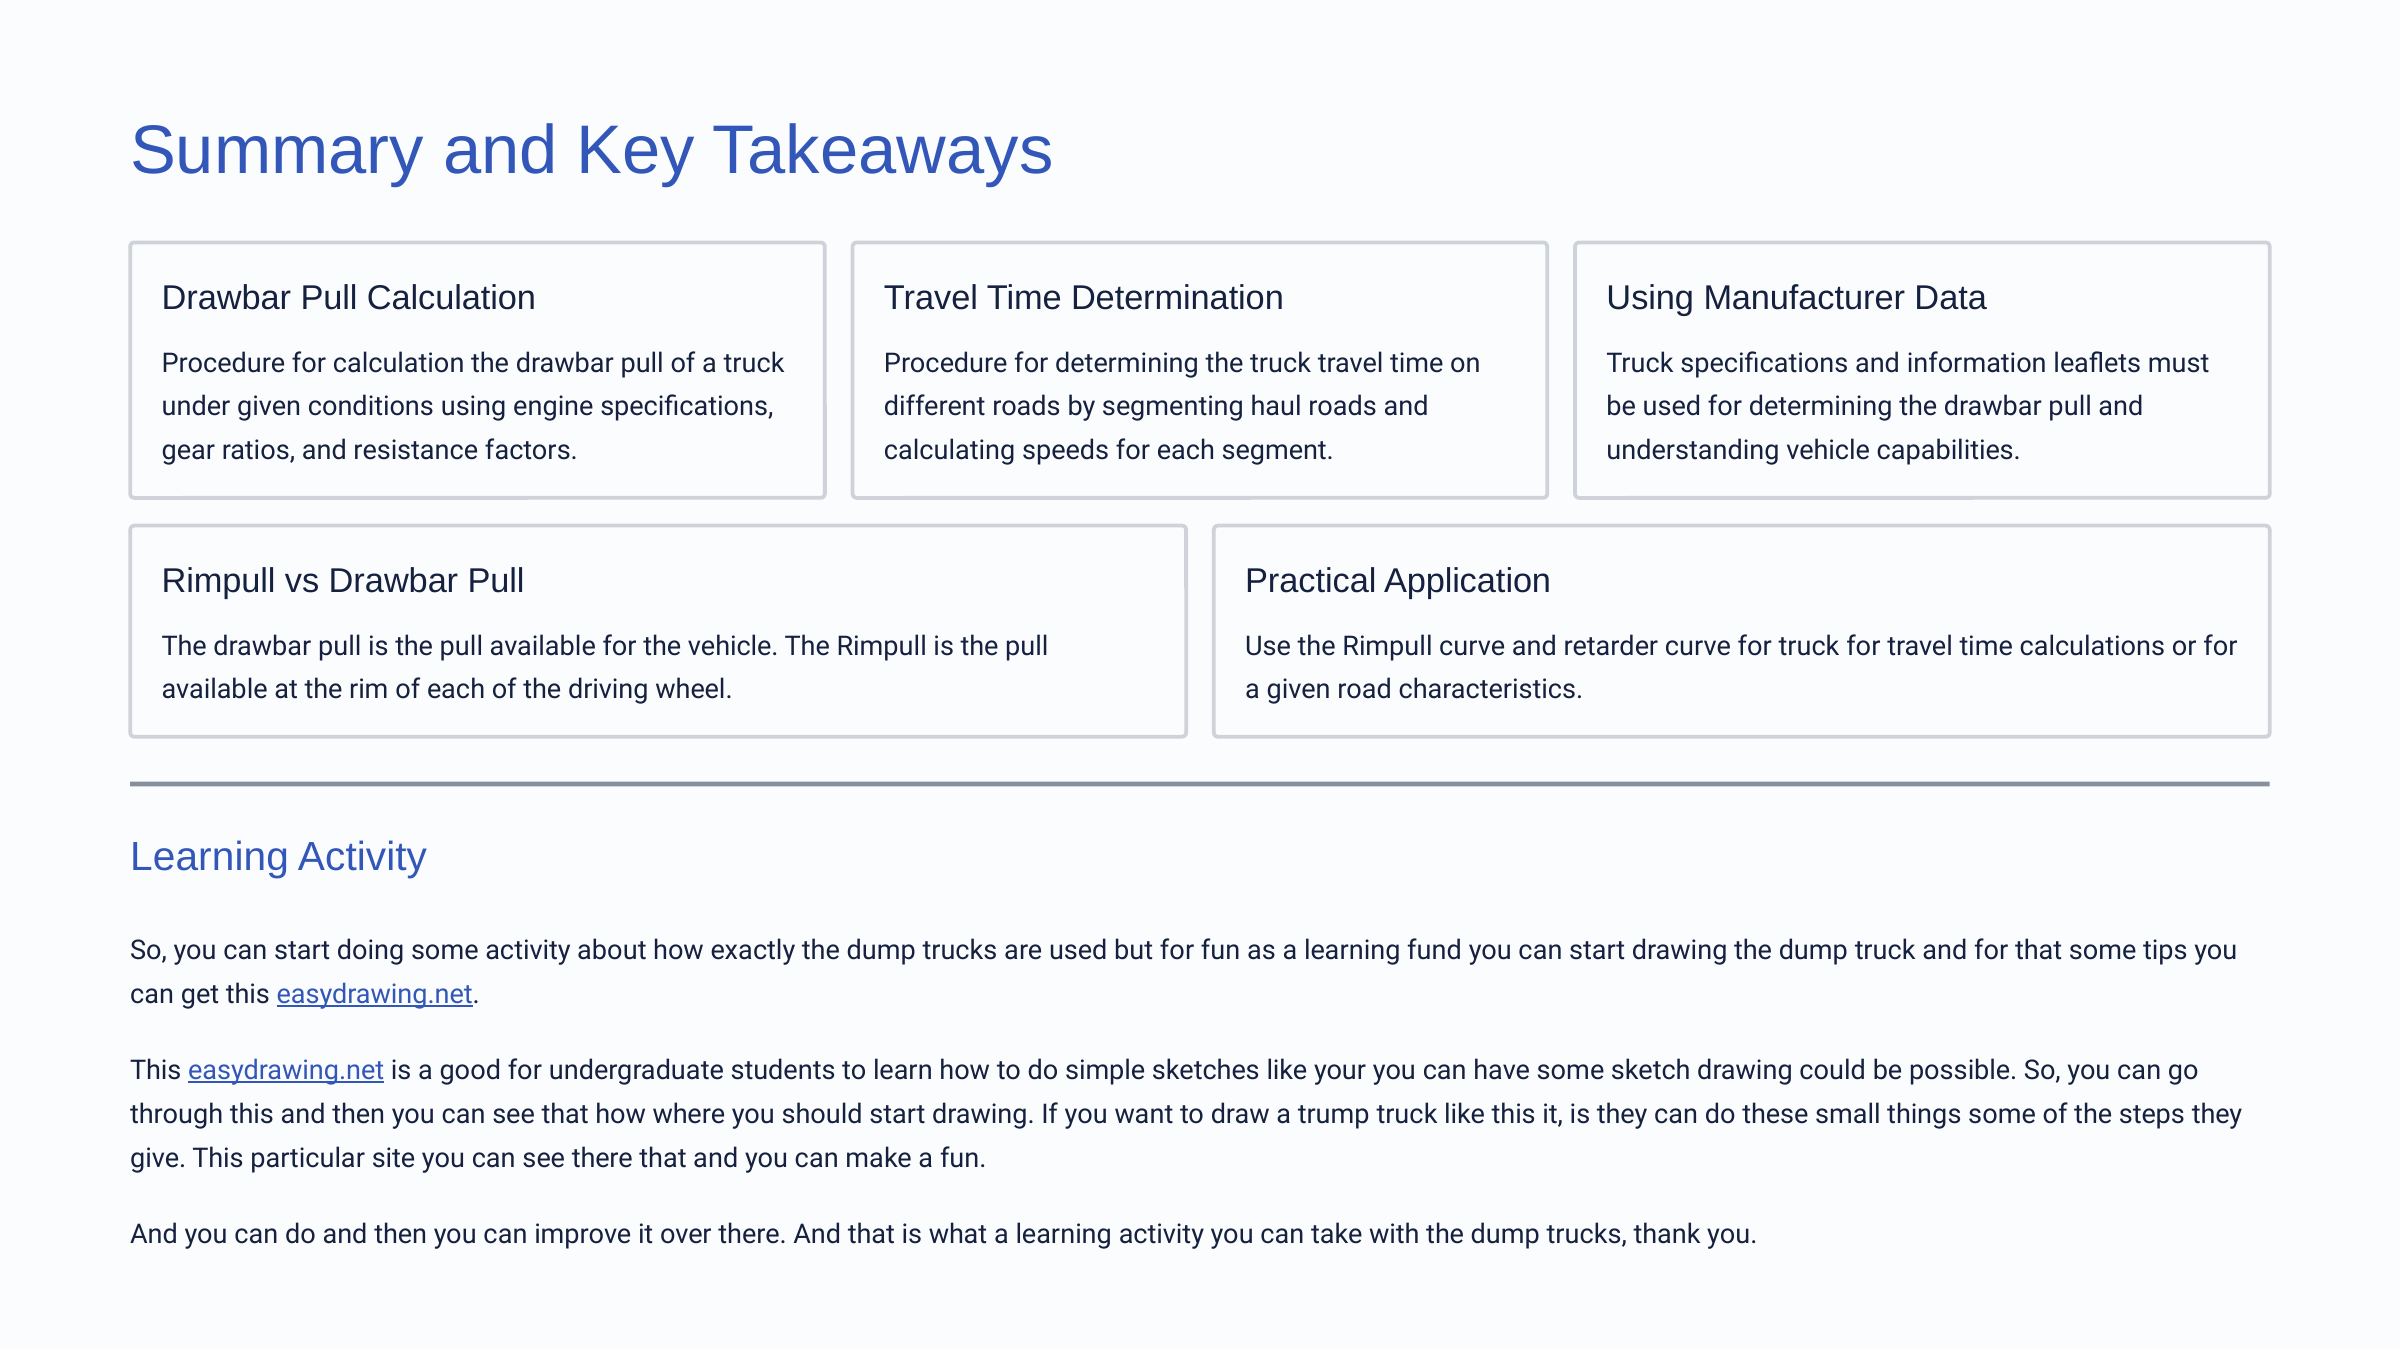

Summary and Key Takeaways

Drawbar Pull Calculation
Travel Time Determination
Using Manufacturer Data
Procedure for calculation the drawbar pull of a truck under given conditions using engine specifications, gear ratios, and resistance factors.
Procedure for determining the truck travel time on different roads by segmenting haul roads and calculating speeds for each segment.
Truck specifications and information leaflets must be used for determining the drawbar pull and understanding vehicle capabilities.

Rimpull vs Drawbar Pull
Practical Application
The drawbar pull is the pull available for the vehicle. The Rimpull is the pull available at the rim of each of the driving wheel.
Use the Rimpull curve and retarder curve for truck for travel time calculations or for a given road characteristics.

Learning Activity
So, you can start doing some activity about how exactly the dump trucks are used but for fun as a learning fund you can start drawing the dump truck and for that some tips you can get this easydrawing.net.
This easydrawing.net is a good for undergraduate students to learn how to do simple sketches like your you can have some sketch drawing could be possible. So, you can go through this and then you can see that how where you should start drawing. If you want to draw a trump truck like this it, is they can do these small things some of the steps they give. This particular site you can see there that and you can make a fun.
And you can do and then you can improve it over there. And that is what a learning activity you can take with the dump trucks, thank you.